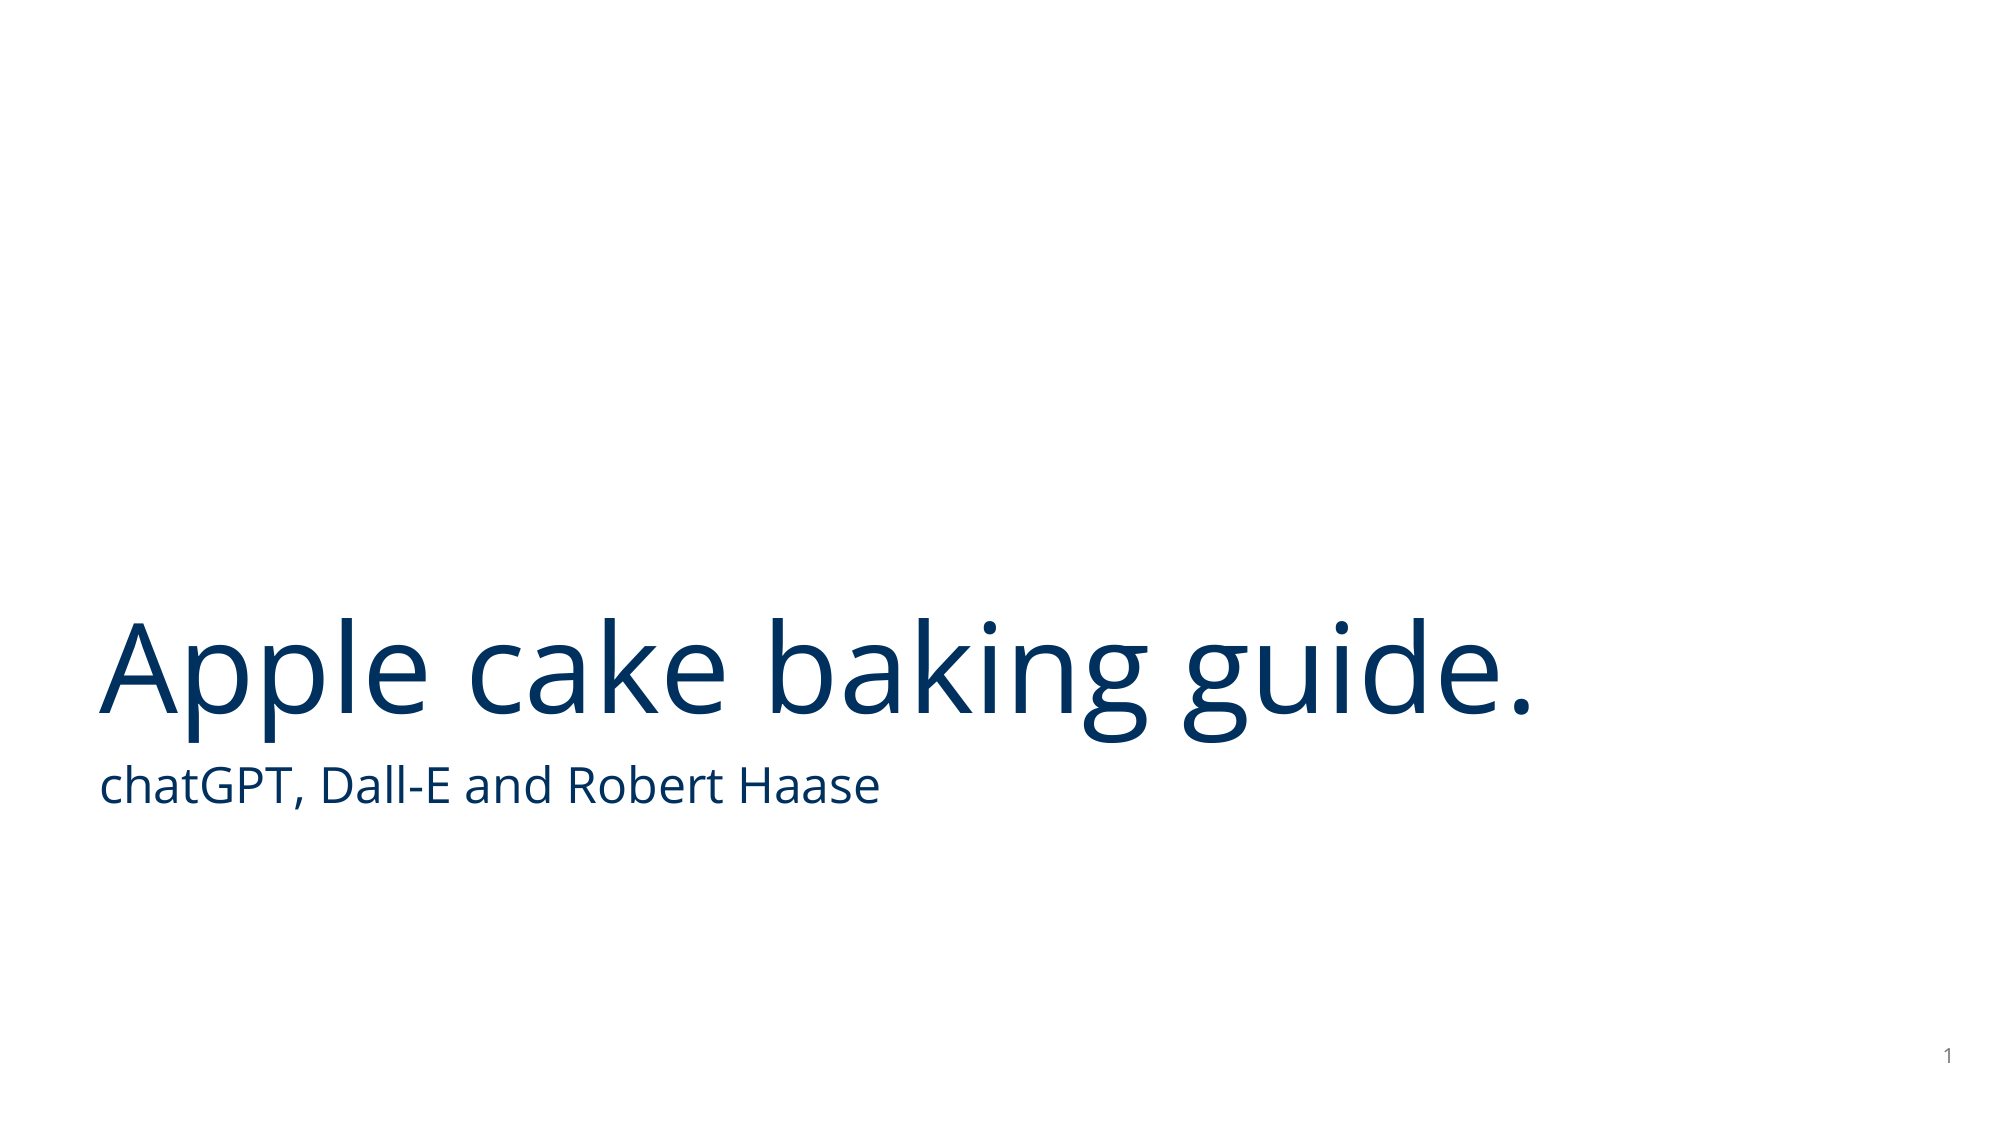

# Apple cake baking guide.
chatGPT, Dall-E and Robert Haase